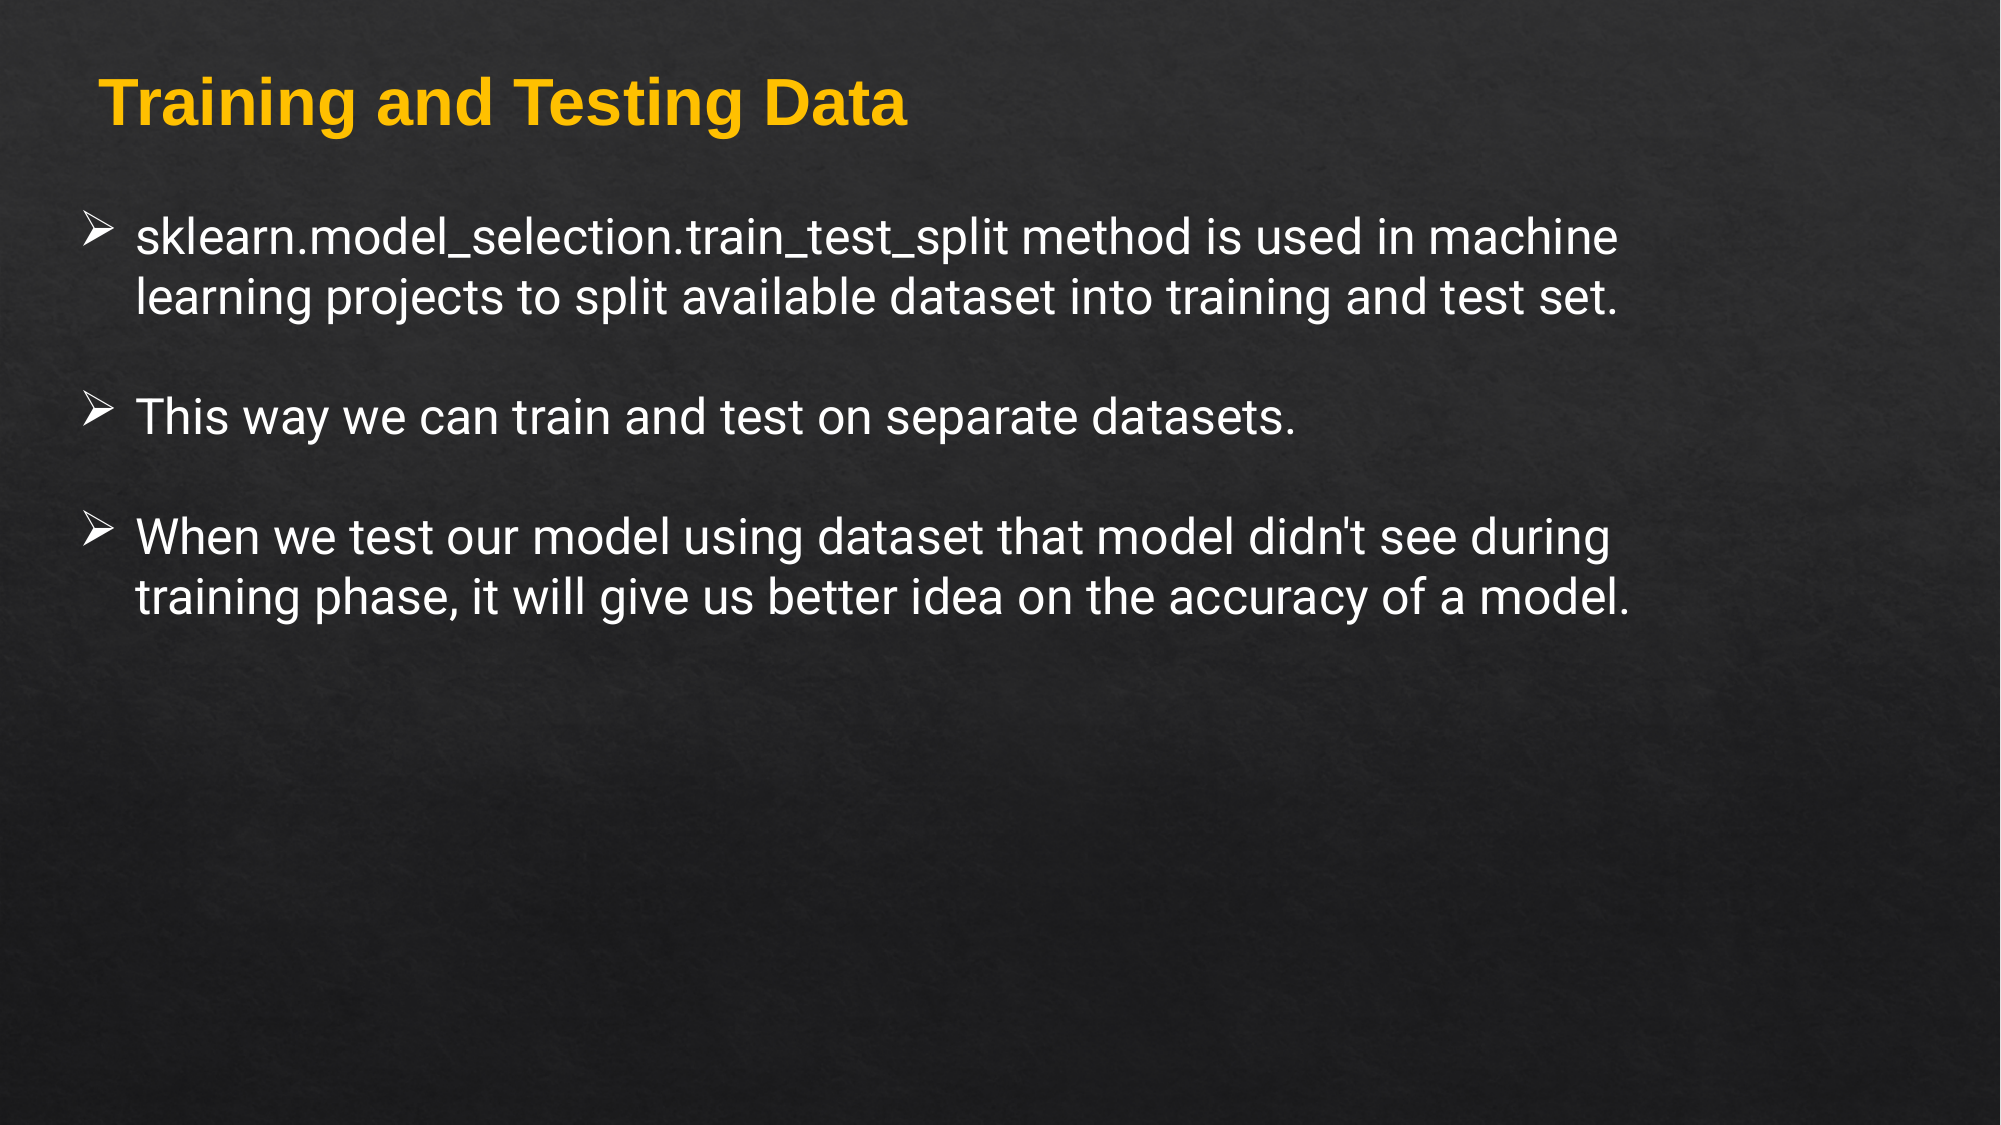

Training and Testing Data
sklearn.model_selection.train_test_split method is used in machine learning projects to split available dataset into training and test set.

This way we can train and test on separate datasets.

When we test our model using dataset that model didn't see during training phase, it will give us better idea on the accuracy of a model.